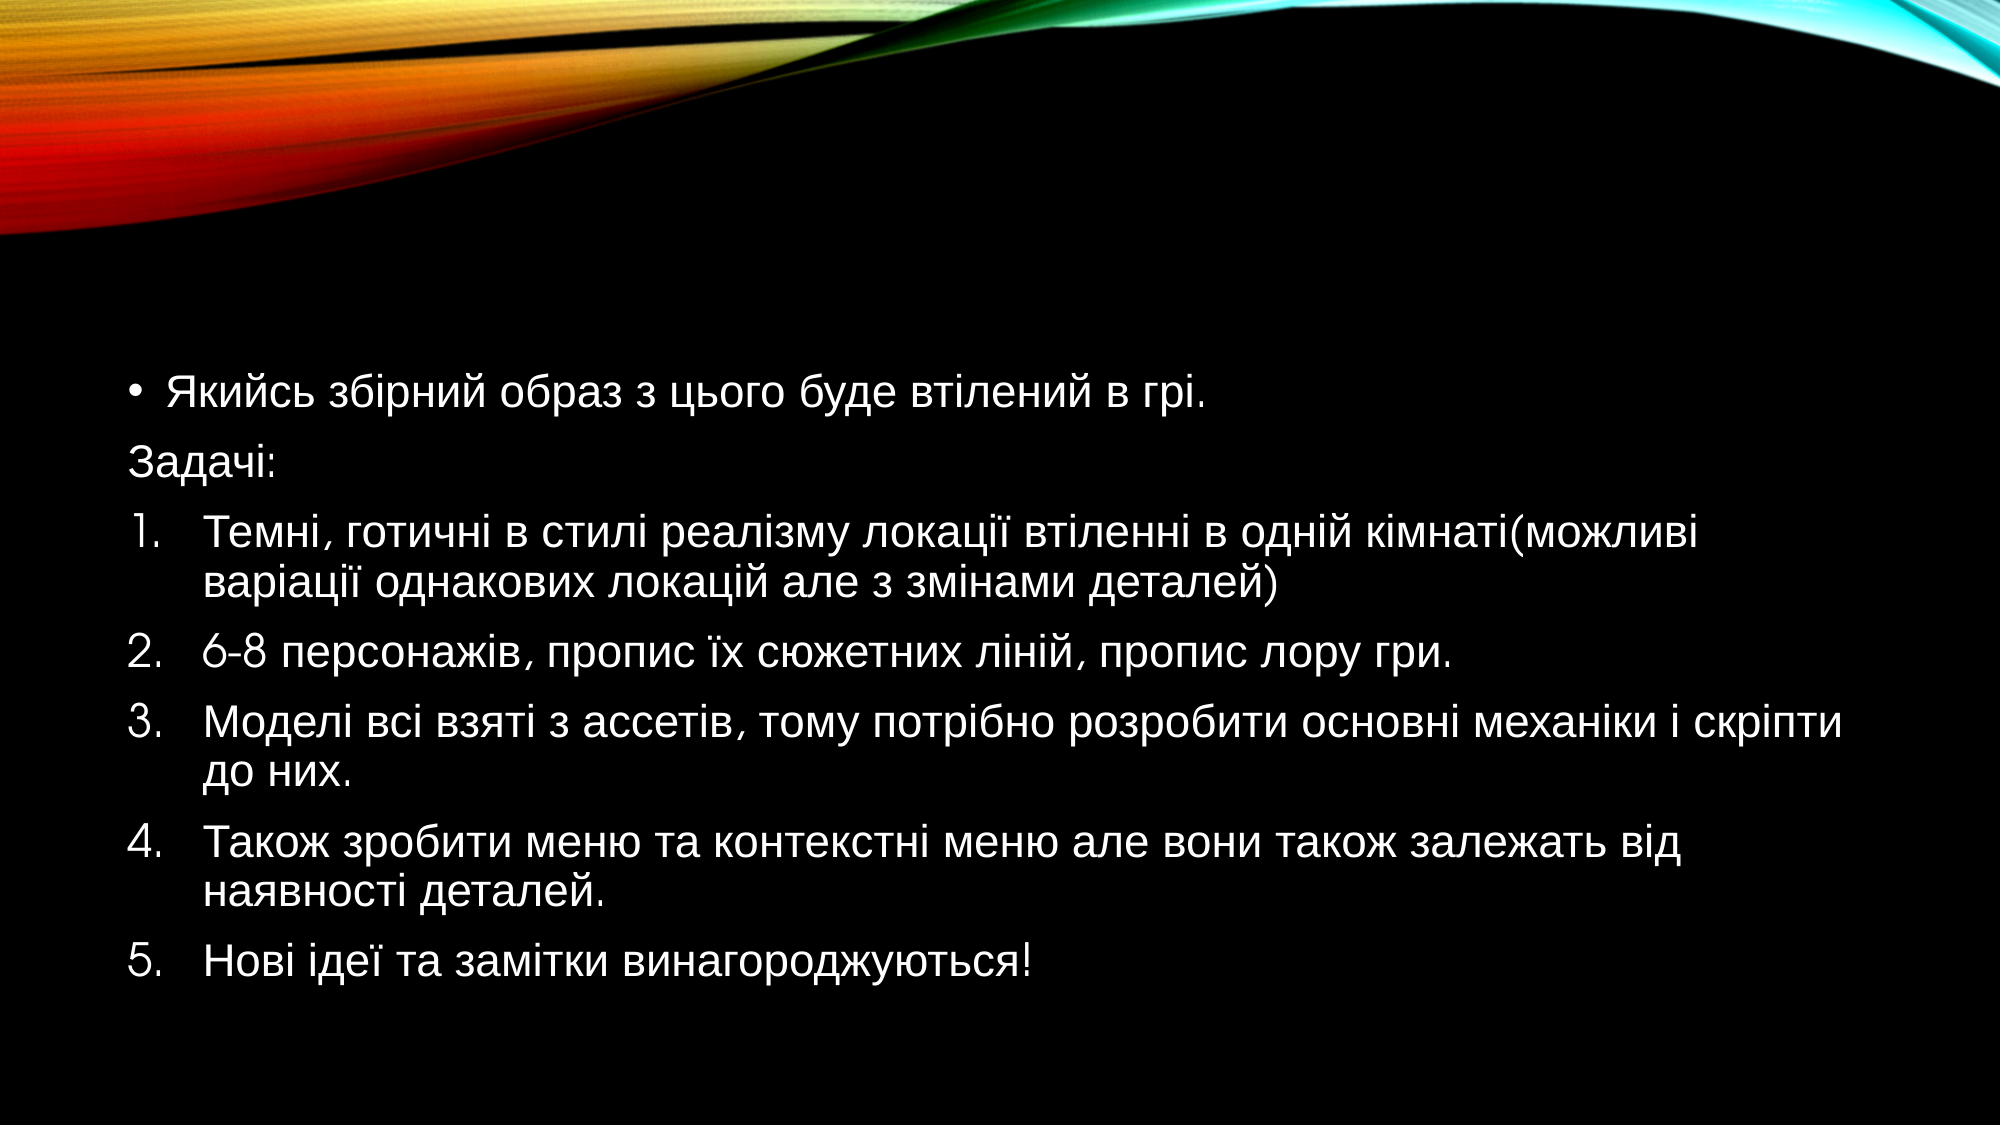

#
Якийсь збірний образ з цього буде втілений в грі.
Задачі:
Темні, готичні в стилі реалізму локації втіленні в одній кімнаті(можливі варіації однакових локацій але з змінами деталей)
6-8 персонажів, пропис їх сюжетних ліній, пропис лору гри.
Моделі всі взяті з ассетів, тому потрібно розробити основні механіки і скріпти до них.
Також зробити меню та контекстні меню але вони також залежать від наявності деталей.
Нові ідеї та замітки винагороджуються!